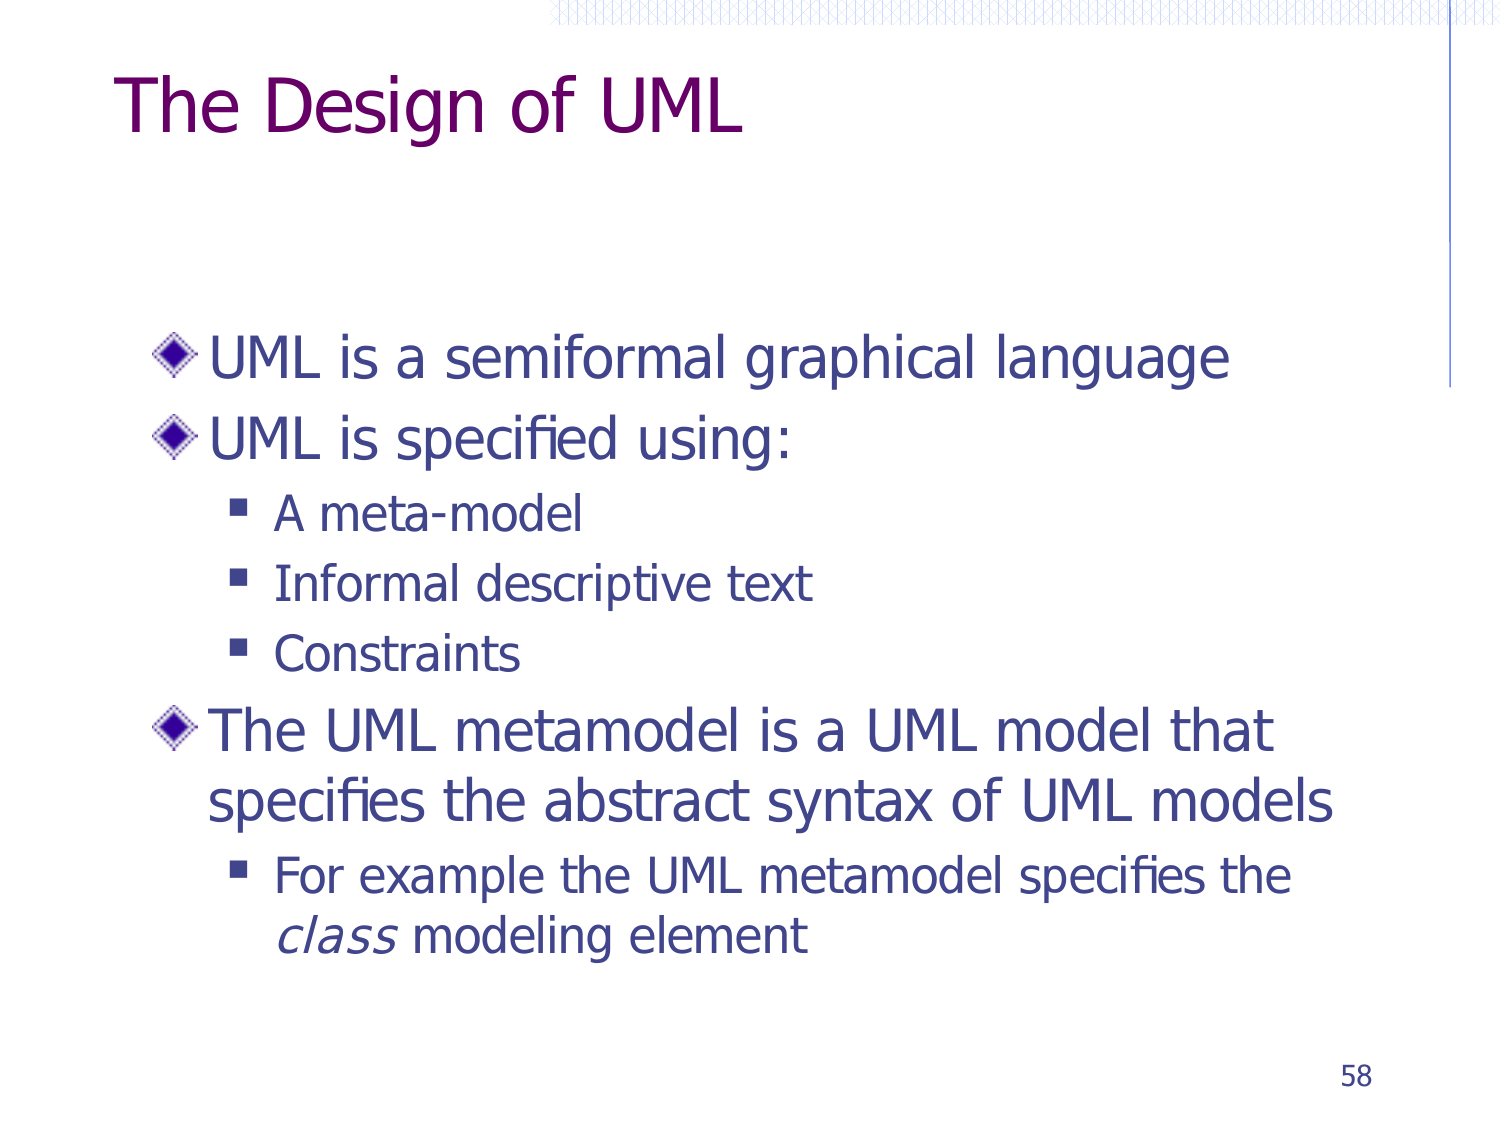

# The Design of UML
UML is a semiformal graphical language
UML is specified using:
A meta-model
Informal descriptive text
Constraints
The UML metamodel is a UML model that specifies the abstract syntax of UML models
For example the UML metamodel specifies the class modeling element
58